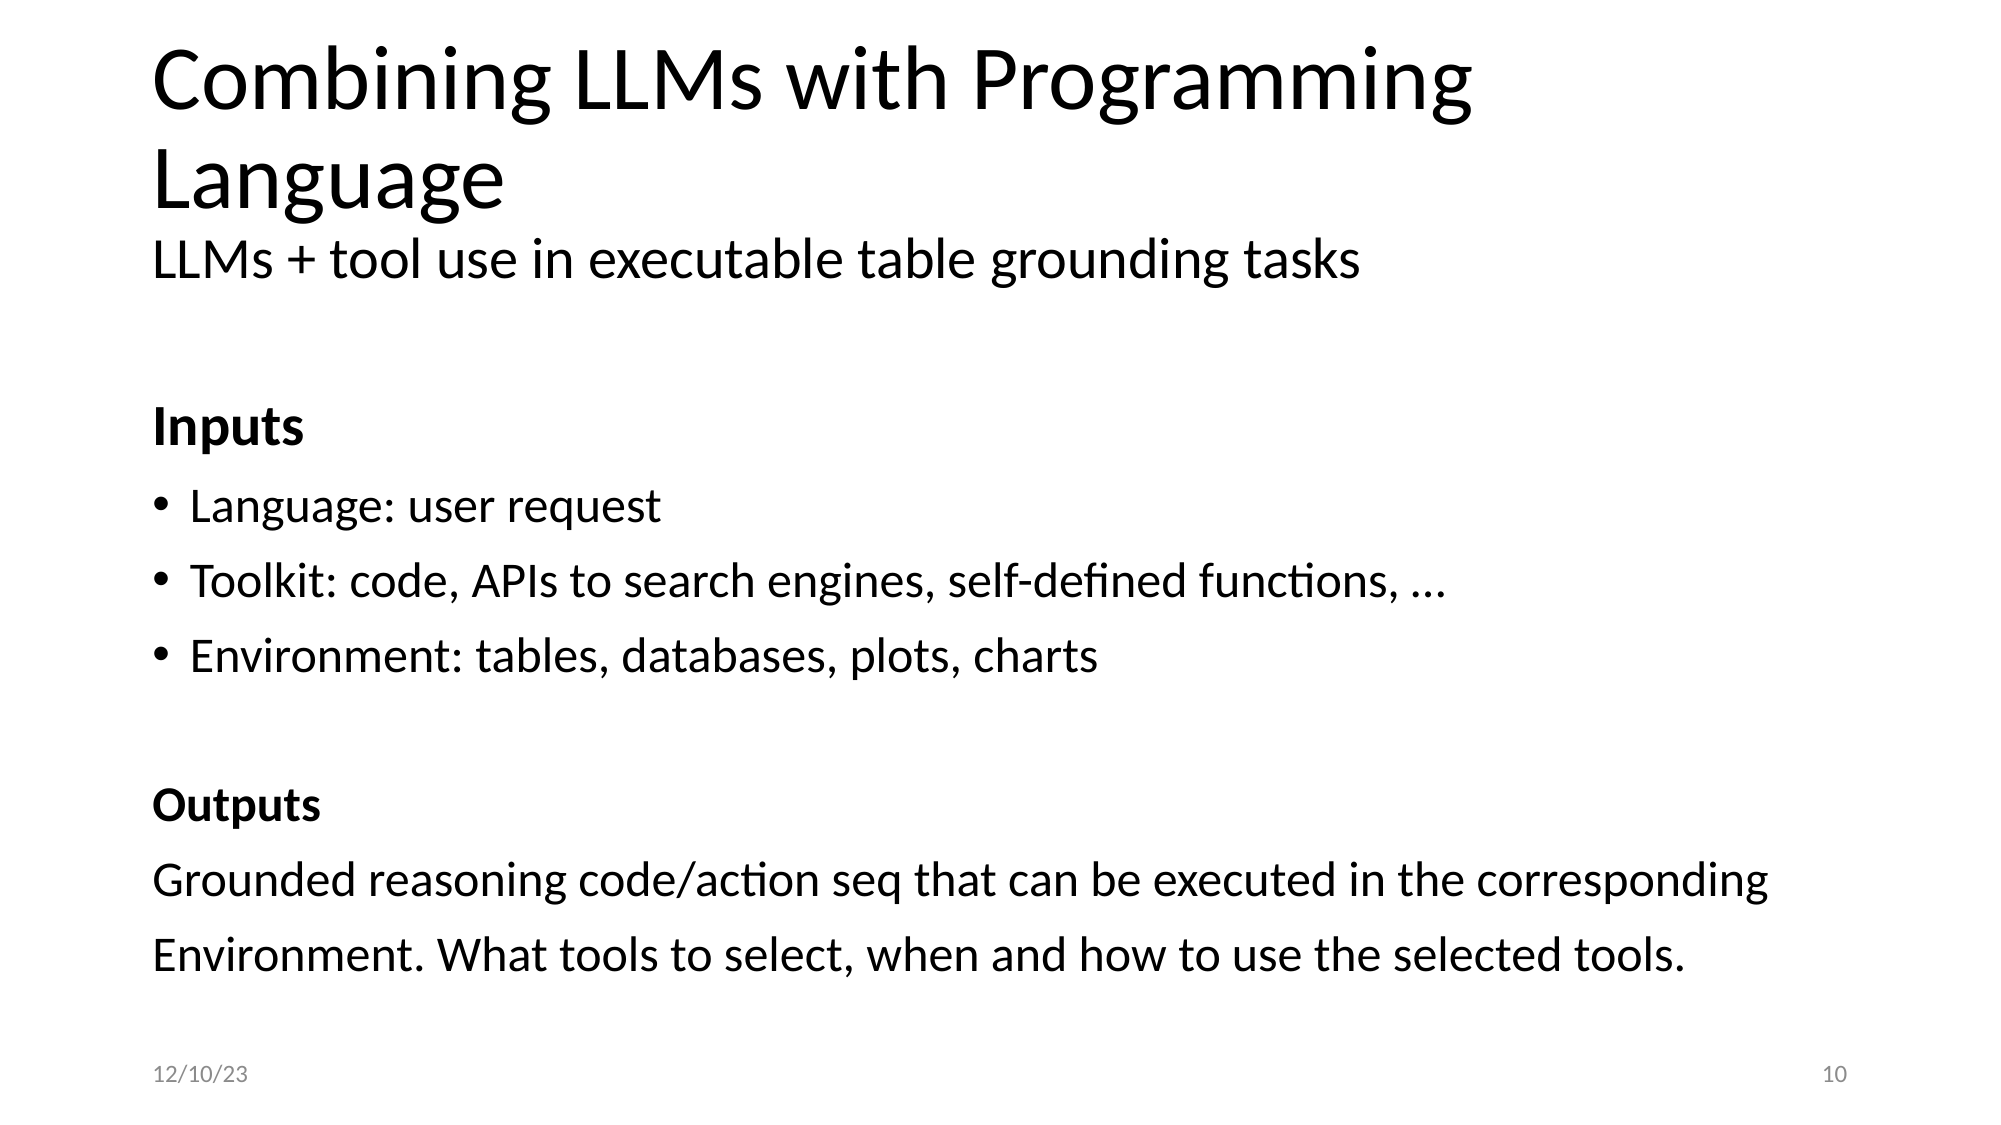

# Combining LLMs with Programming Language
LLMs + tool use in executable table grounding tasks

Inputs
Language: user request
Toolkit: code, APIs to search engines, self-defined functions, …
Environment: tables, databases, plots, charts

Outputs
Grounded reasoning code/action seq that can be executed in the corresponding
Environment. What tools to select, when and how to use the selected tools.
12/10/23
10